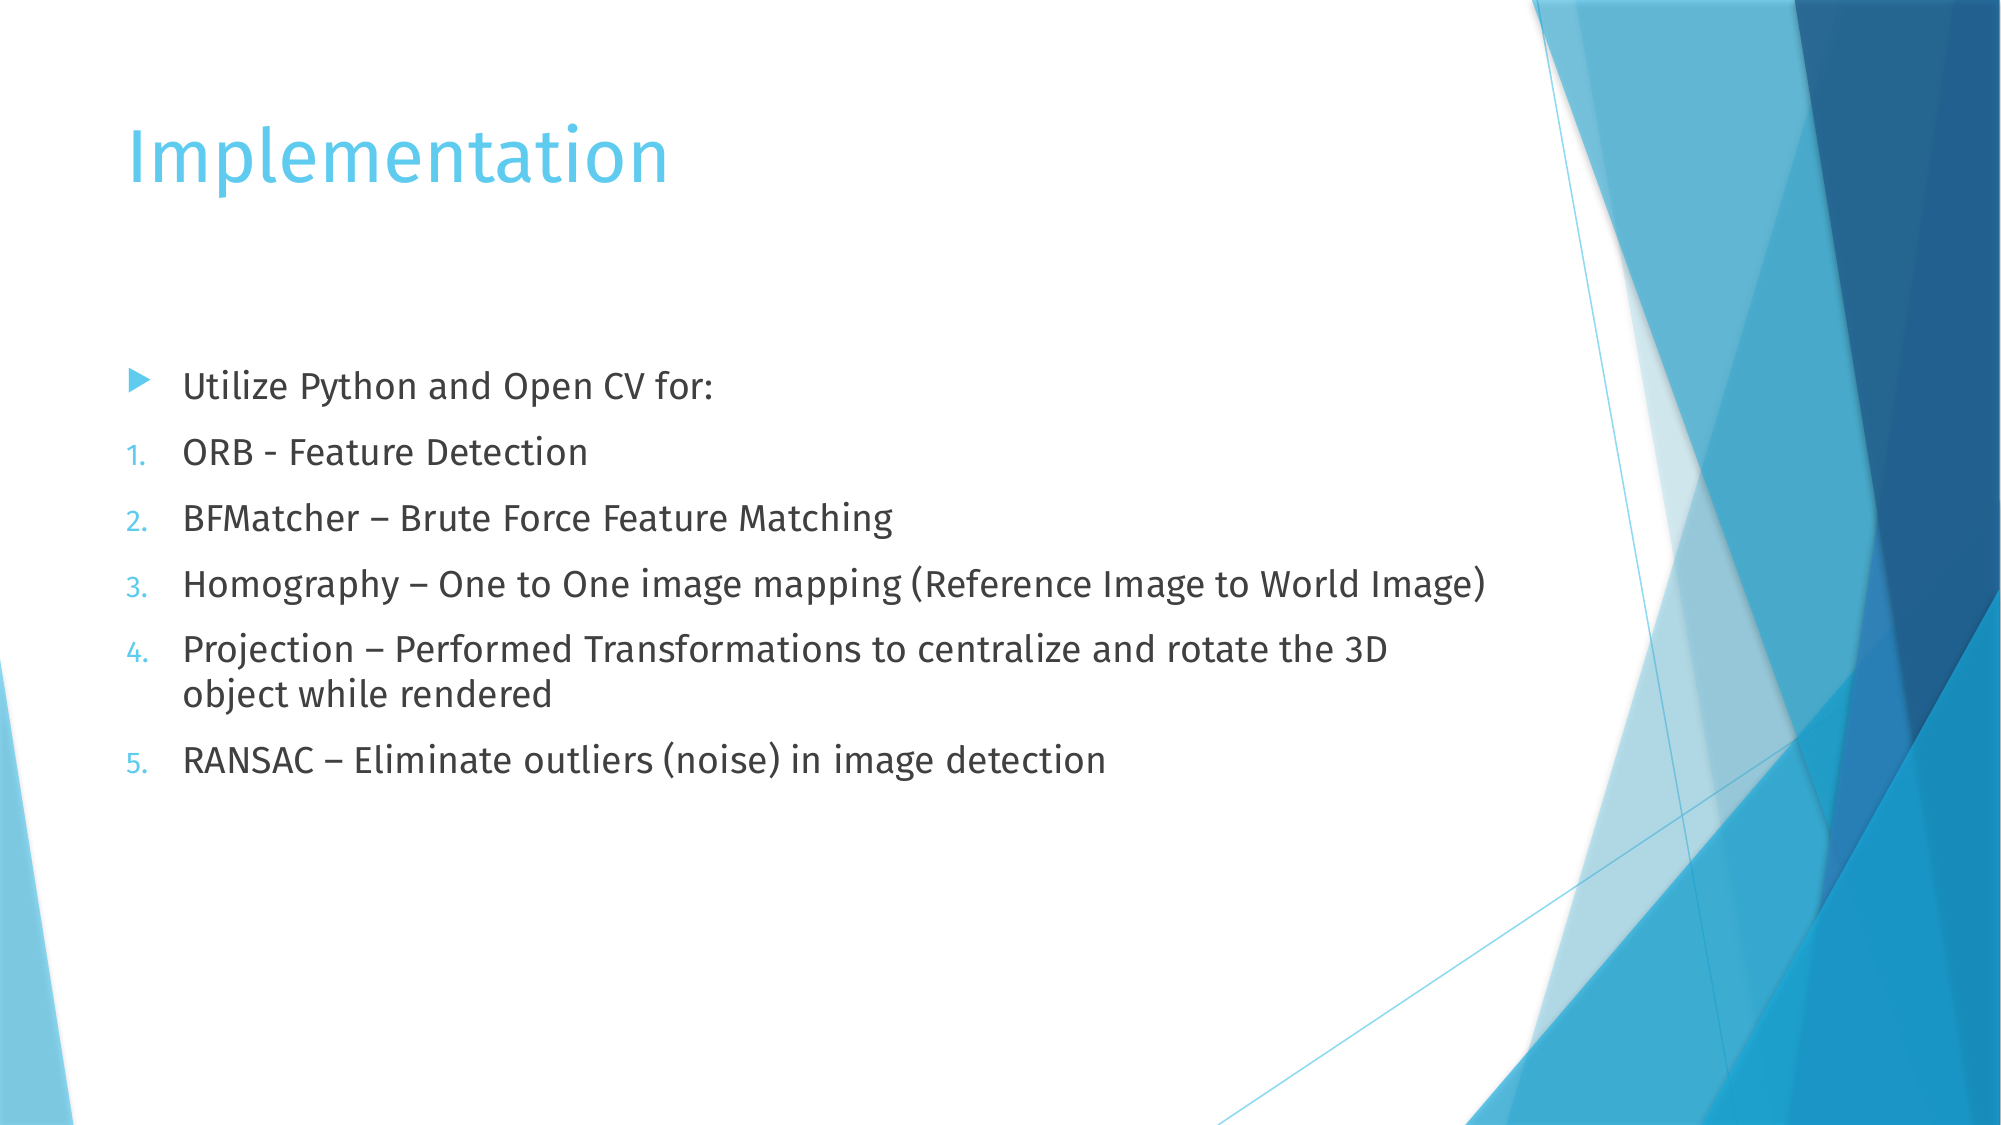

# Implementation
Utilize Python and Open CV for:
ORB - Feature Detection
BFMatcher – Brute Force Feature Matching
Homography – One to One image mapping (Reference Image to World Image)
Projection – Performed Transformations to centralize and rotate the 3D object while rendered
RANSAC – Eliminate outliers (noise) in image detection